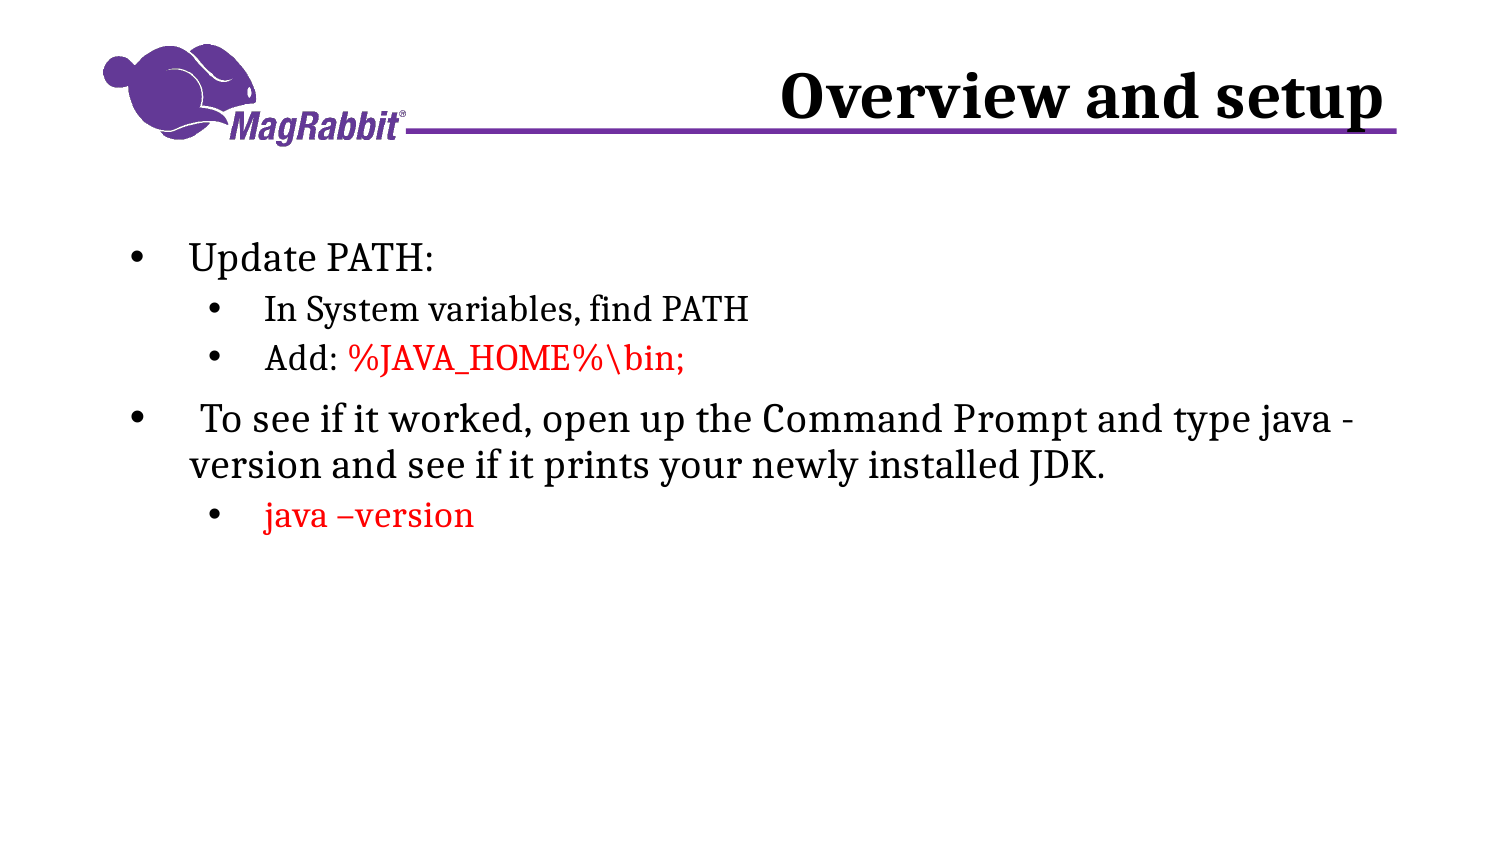

# Overview and setup
Update PATH:
In System variables, find PATH
Add: %JAVA_HOME%\bin;
 To see if it worked, open up the Command Prompt and type java -version and see if it prints your newly installed JDK.
java –version